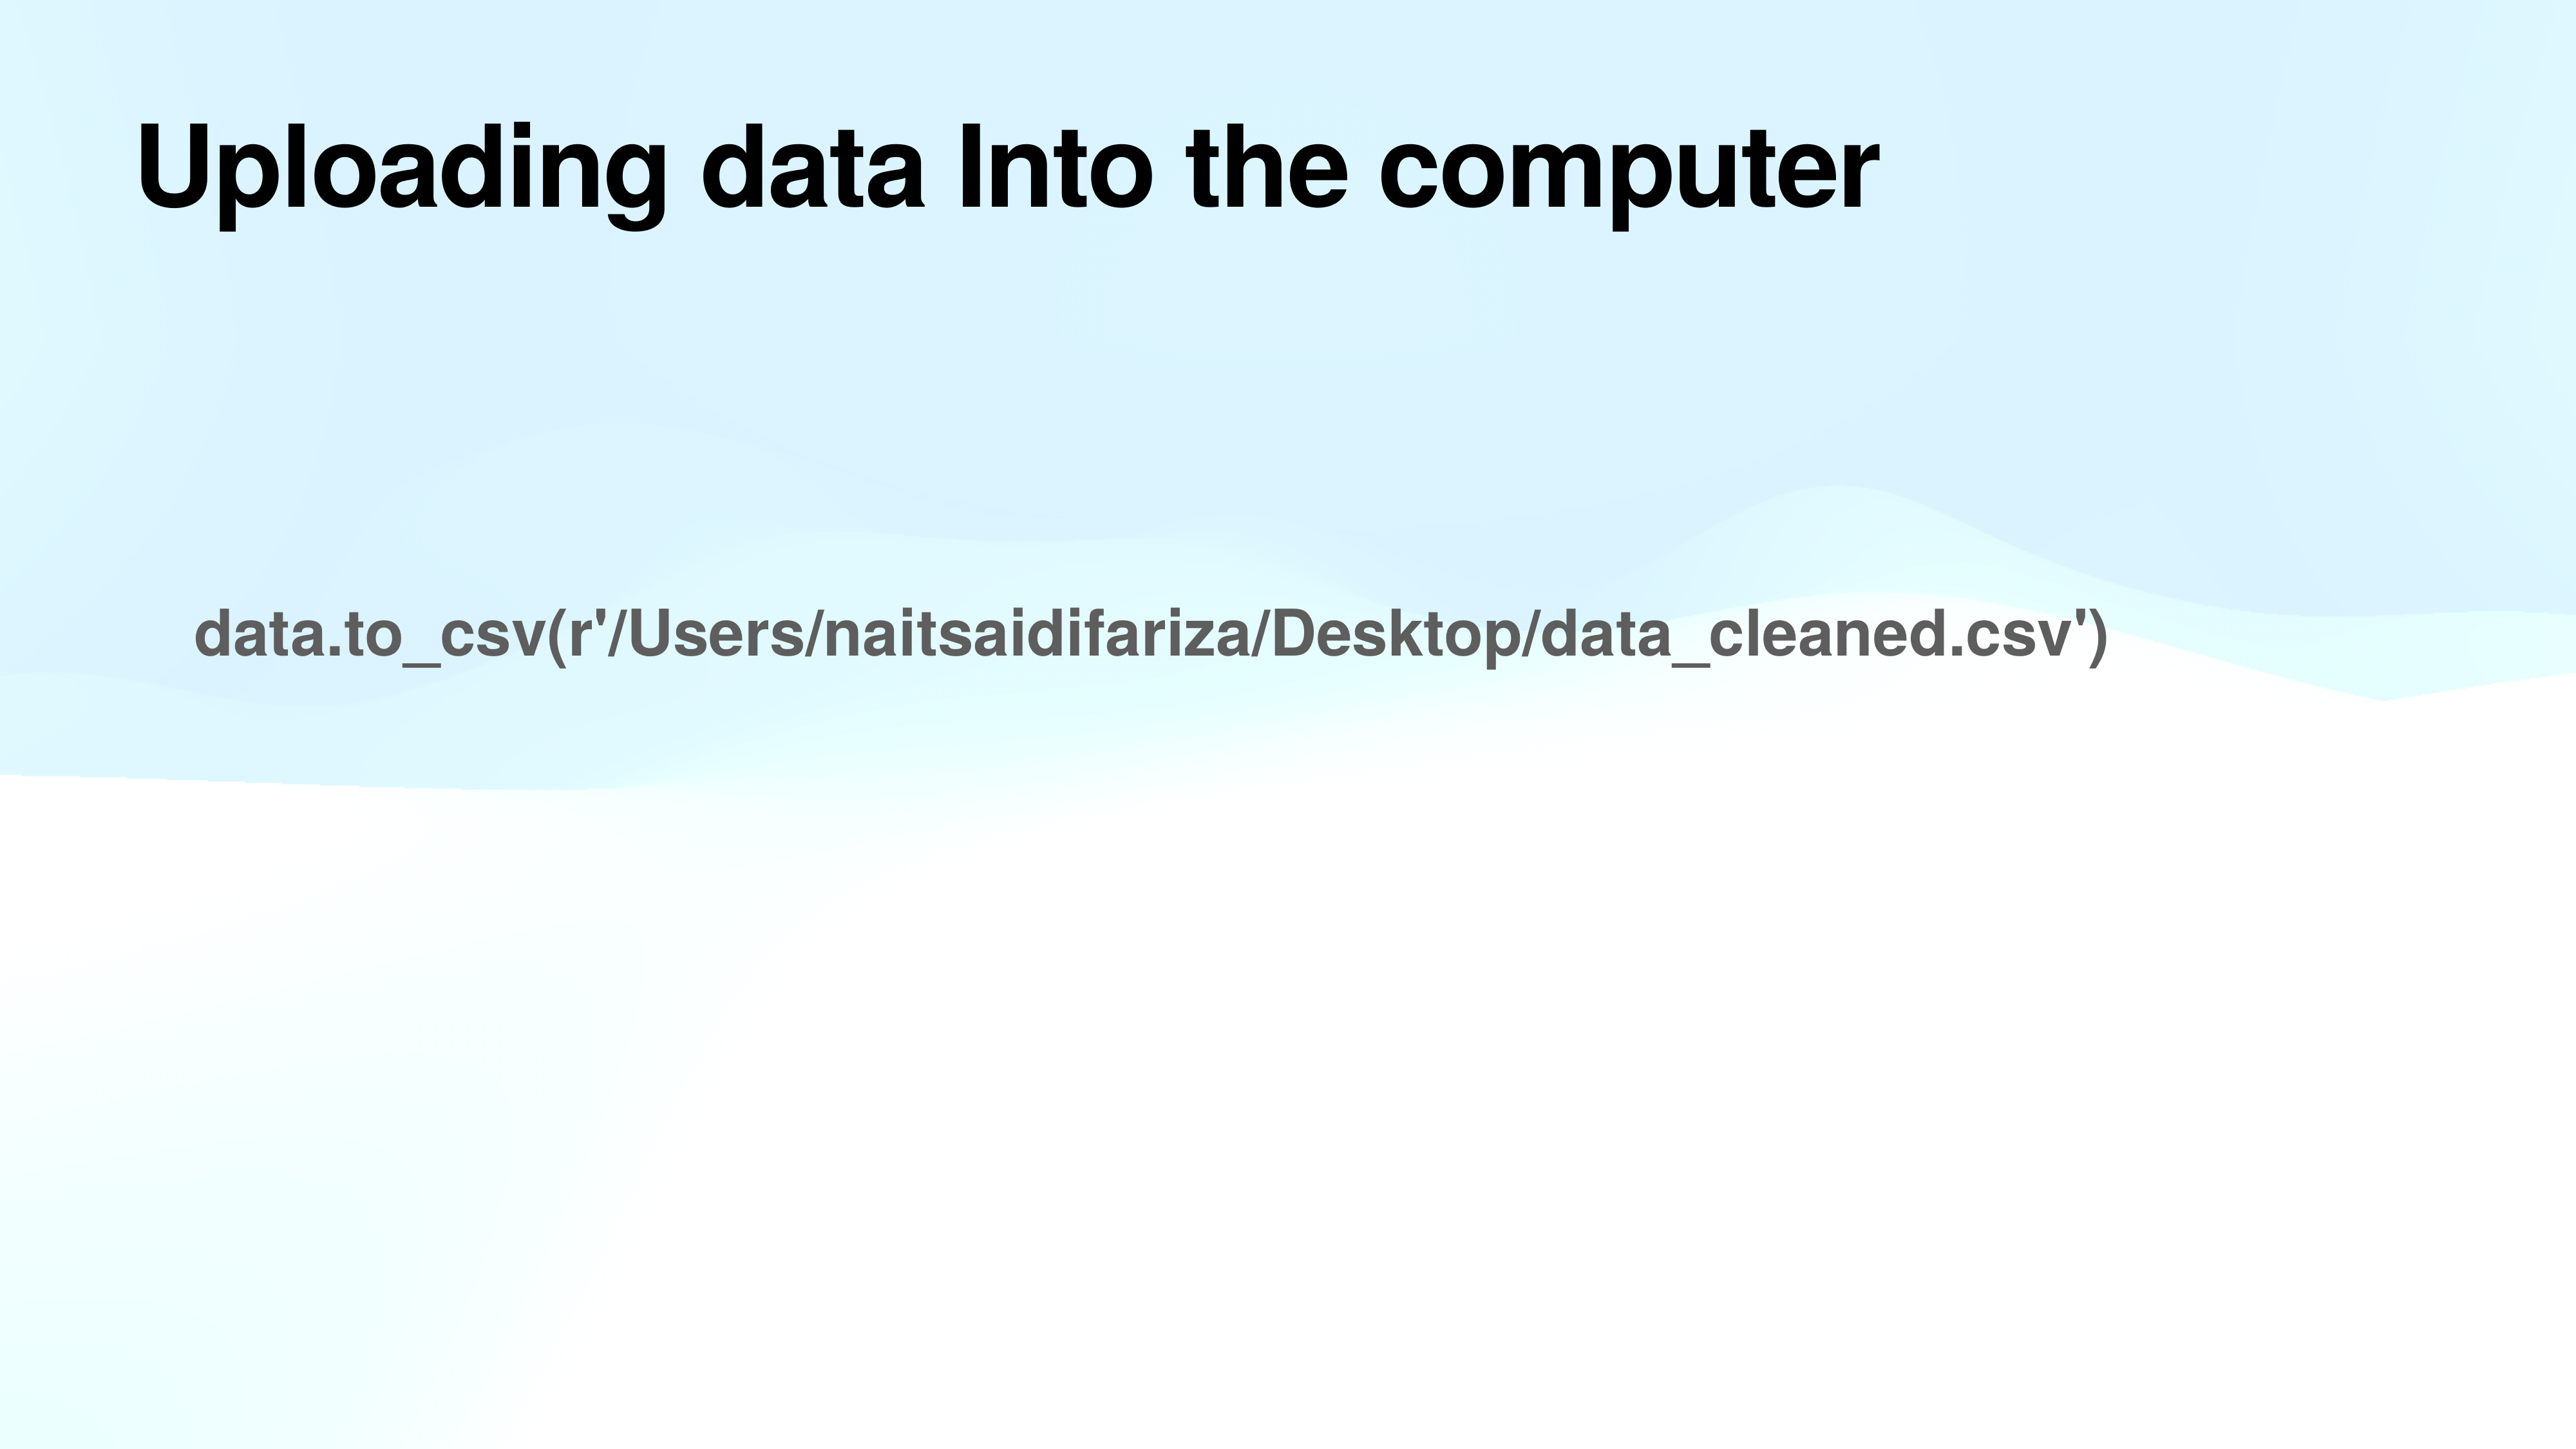

# Uploading data Into the computer
data.to_csv(r'/Users/naitsaidifariza/Desktop/data_cleaned.csv')